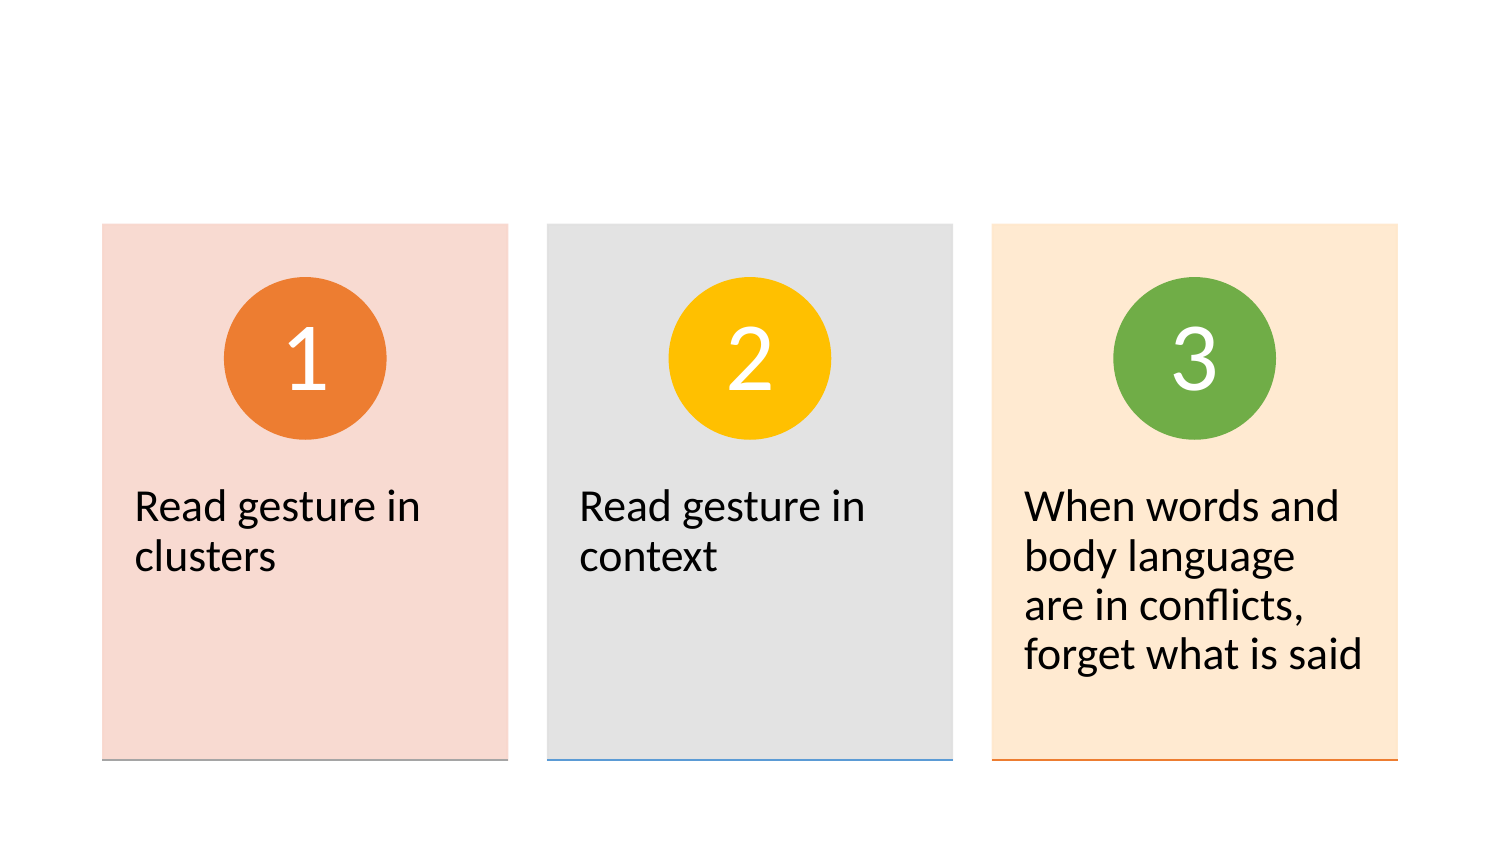

#
Read gesture in clusters
1
Read gesture in context
2
When words and body language are in conflicts, forget what is said
3